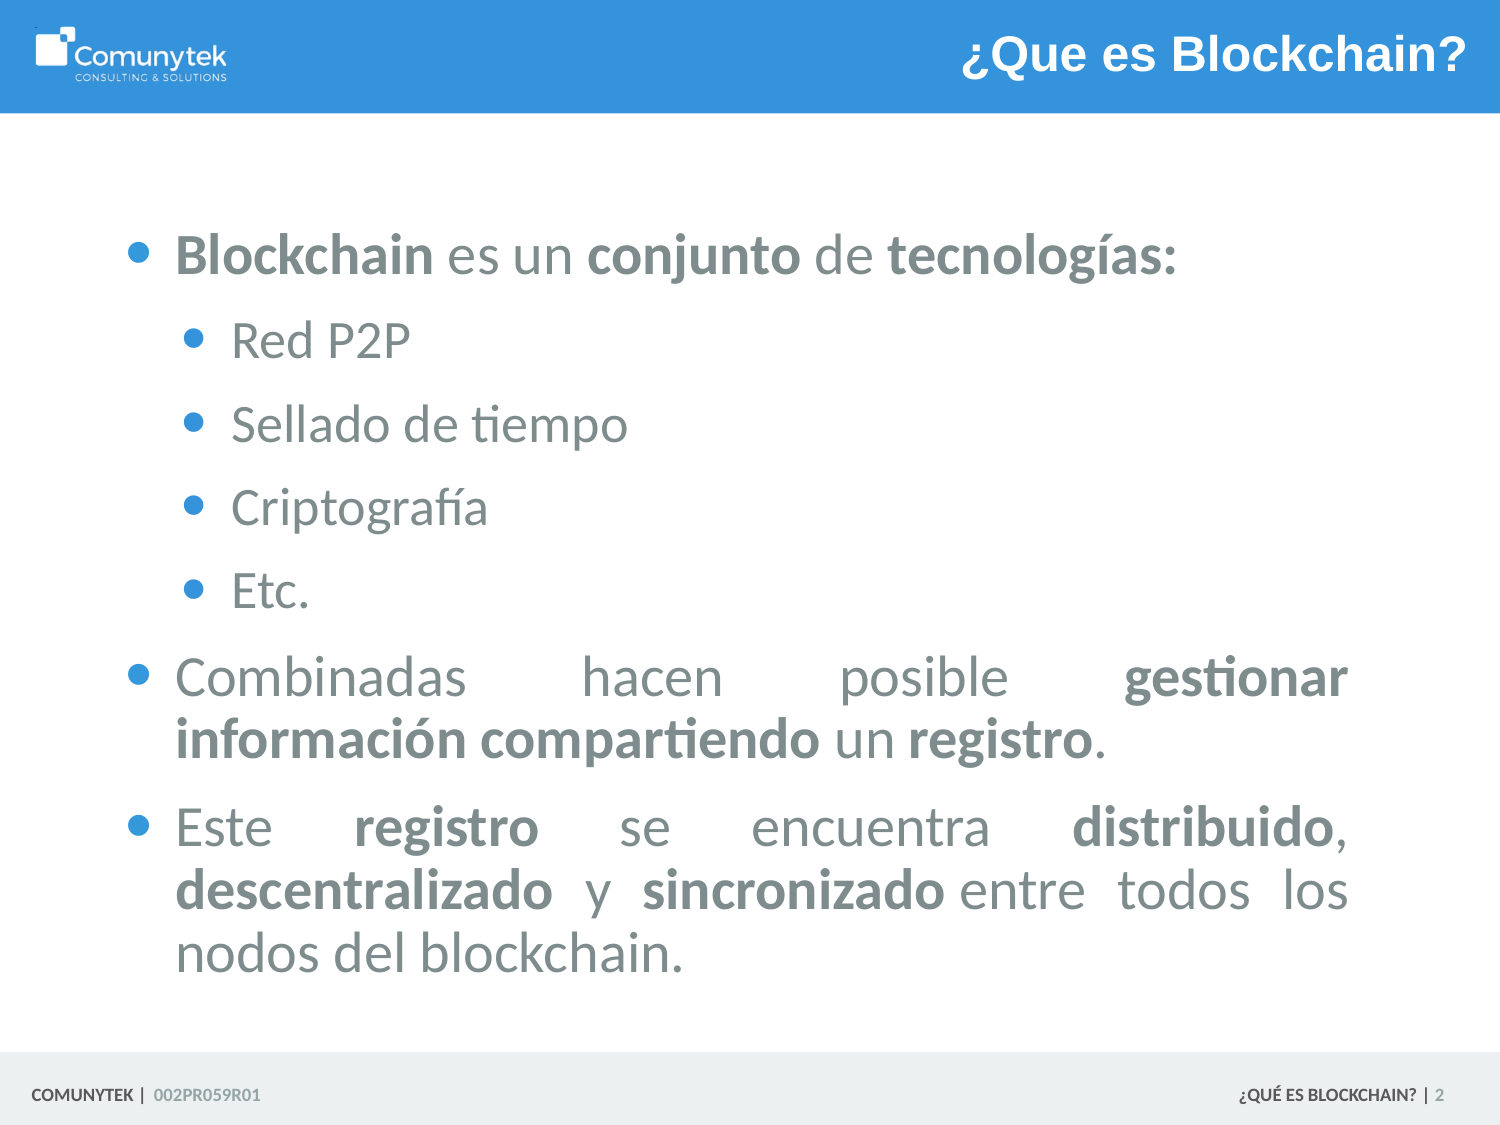

# ¿Que es Blockchain?
Blockchain es un conjunto de tecnologías:
Red P2P
Sellado de tiempo
Criptografía
Etc.
Combinadas hacen posible gestionar información compartiendo un registro.
Este registro se encuentra distribuido, descentralizado y sincronizado entre todos los nodos del blockchain.
 2